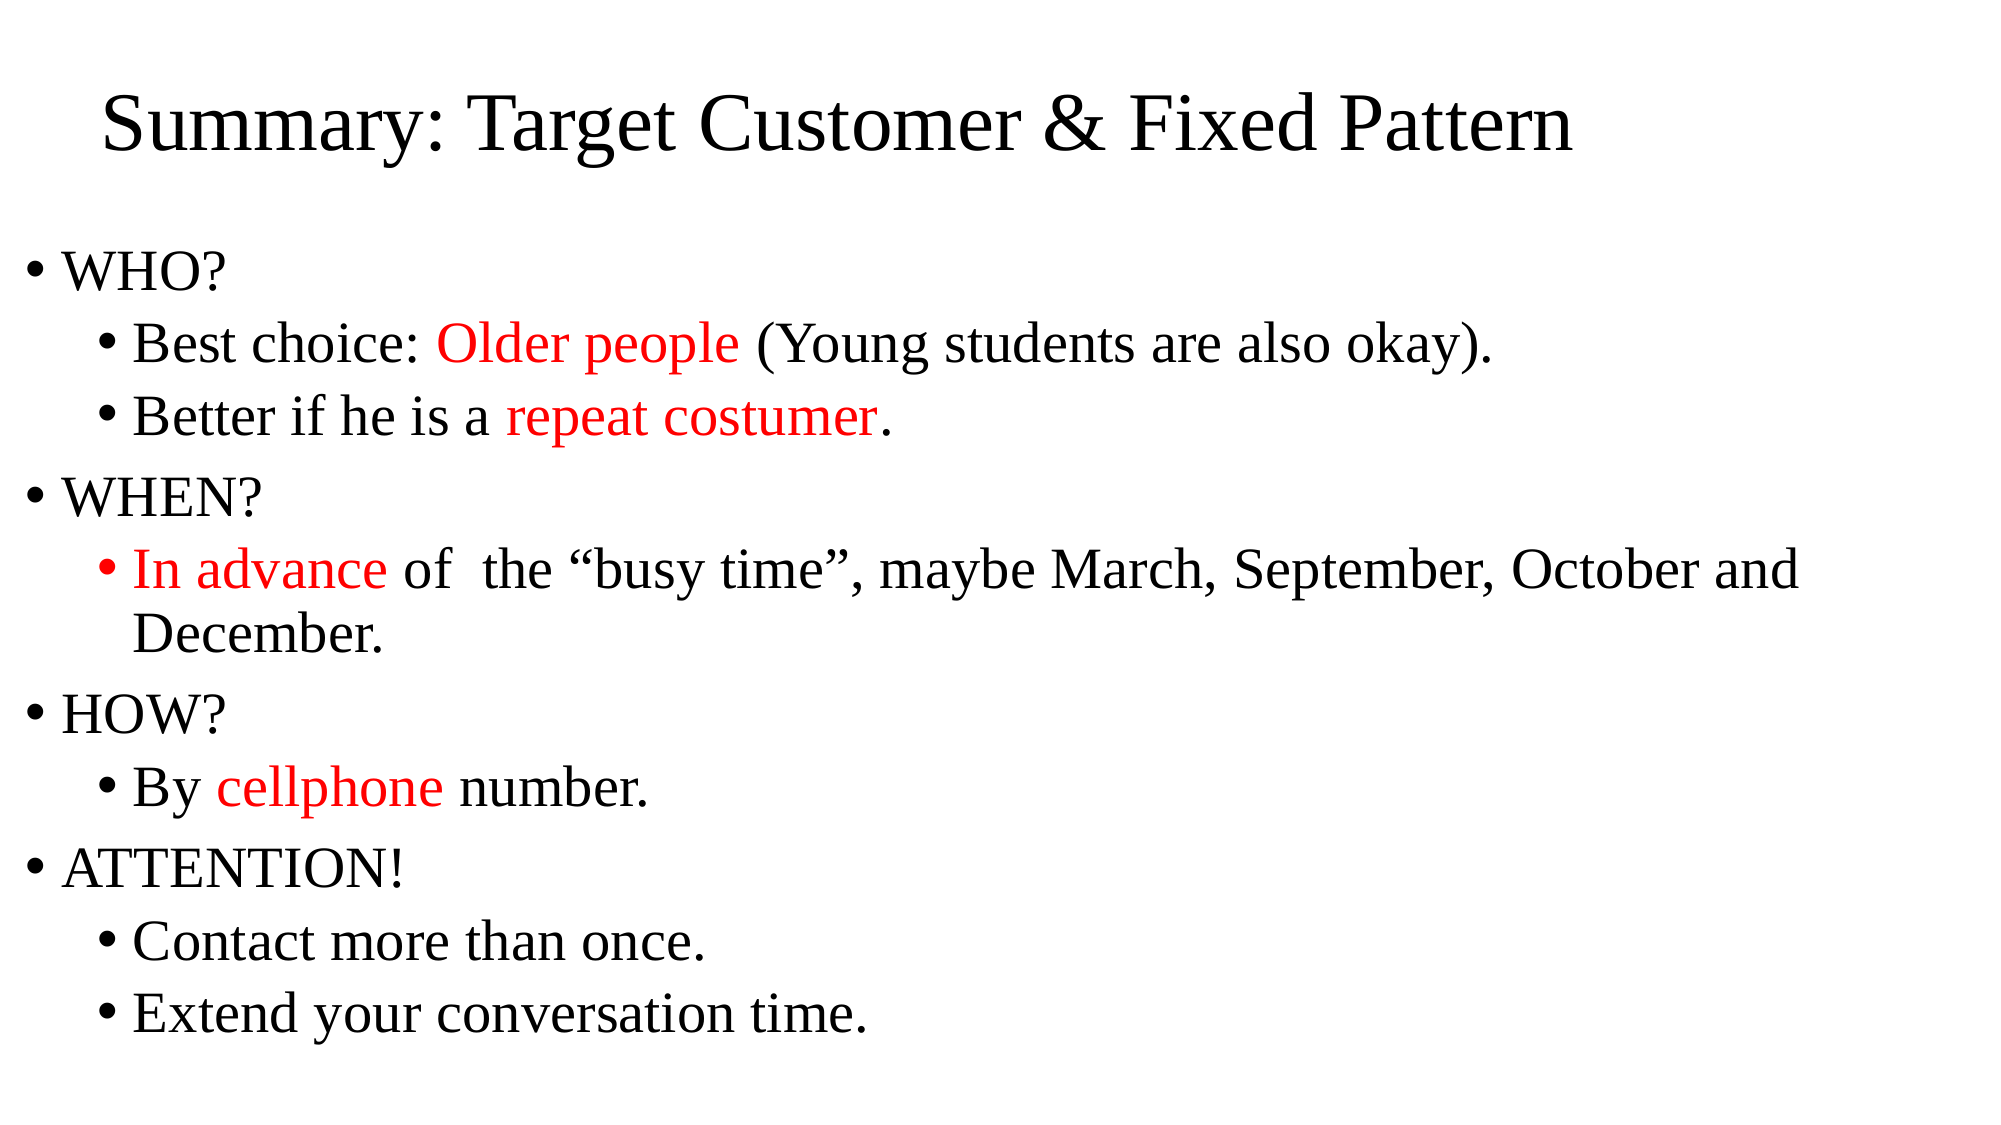

# Summary: Target Customer & Fixed Pattern
WHO?
Best choice: Older people (Young students are also okay).
Better if he is a repeat costumer.
WHEN?
In advance of  the “busy time”, maybe March, September, October and December.
HOW?
By cellphone number.
ATTENTION!
Contact more than once.
Extend your conversation time.